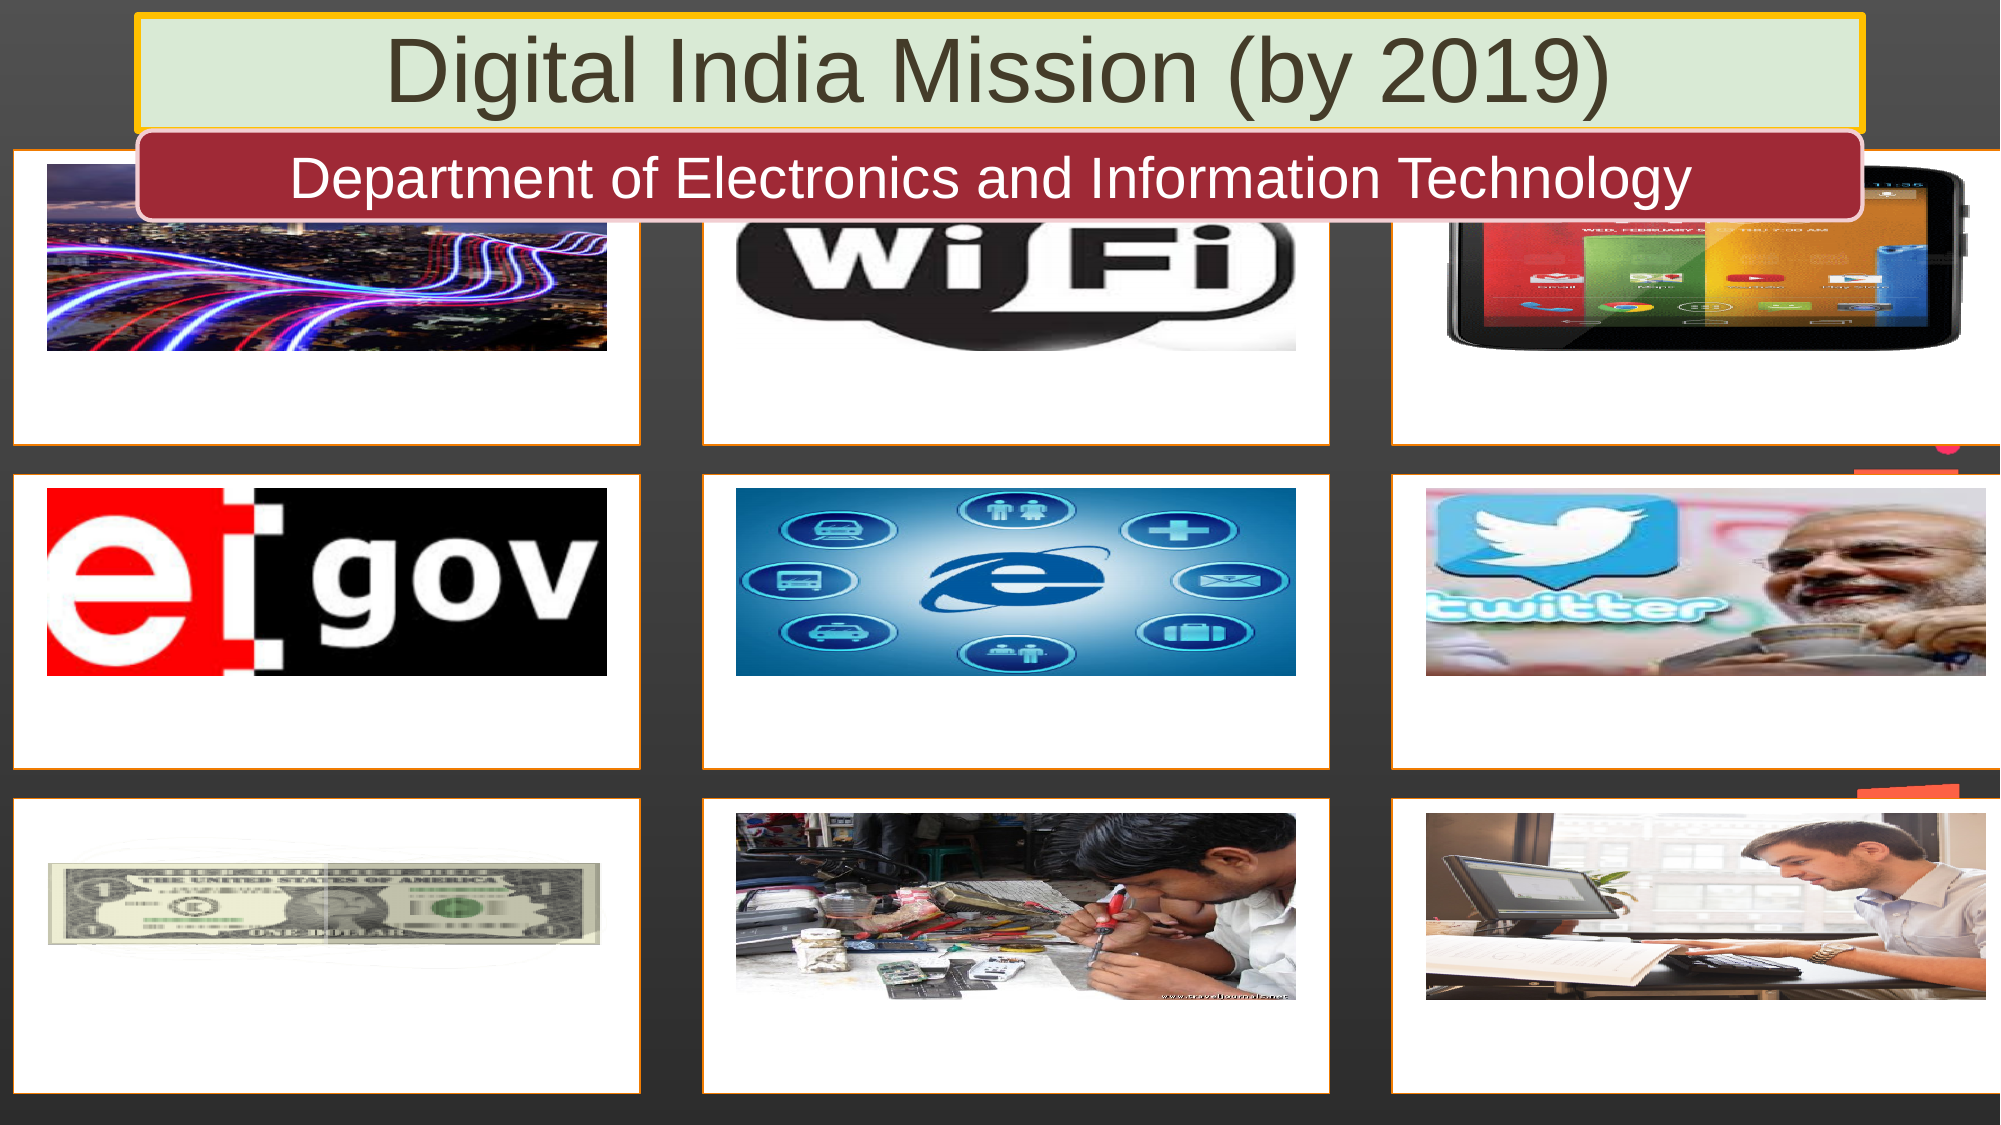

# Digital India Mission (by 2019)
Department of Electronics and Information Technology
Broadband Highway
Universal Mobile
E-Governance
E-Kranti
Info. to all
IT jobs
Early Harvest
ZERO import
Public Internet